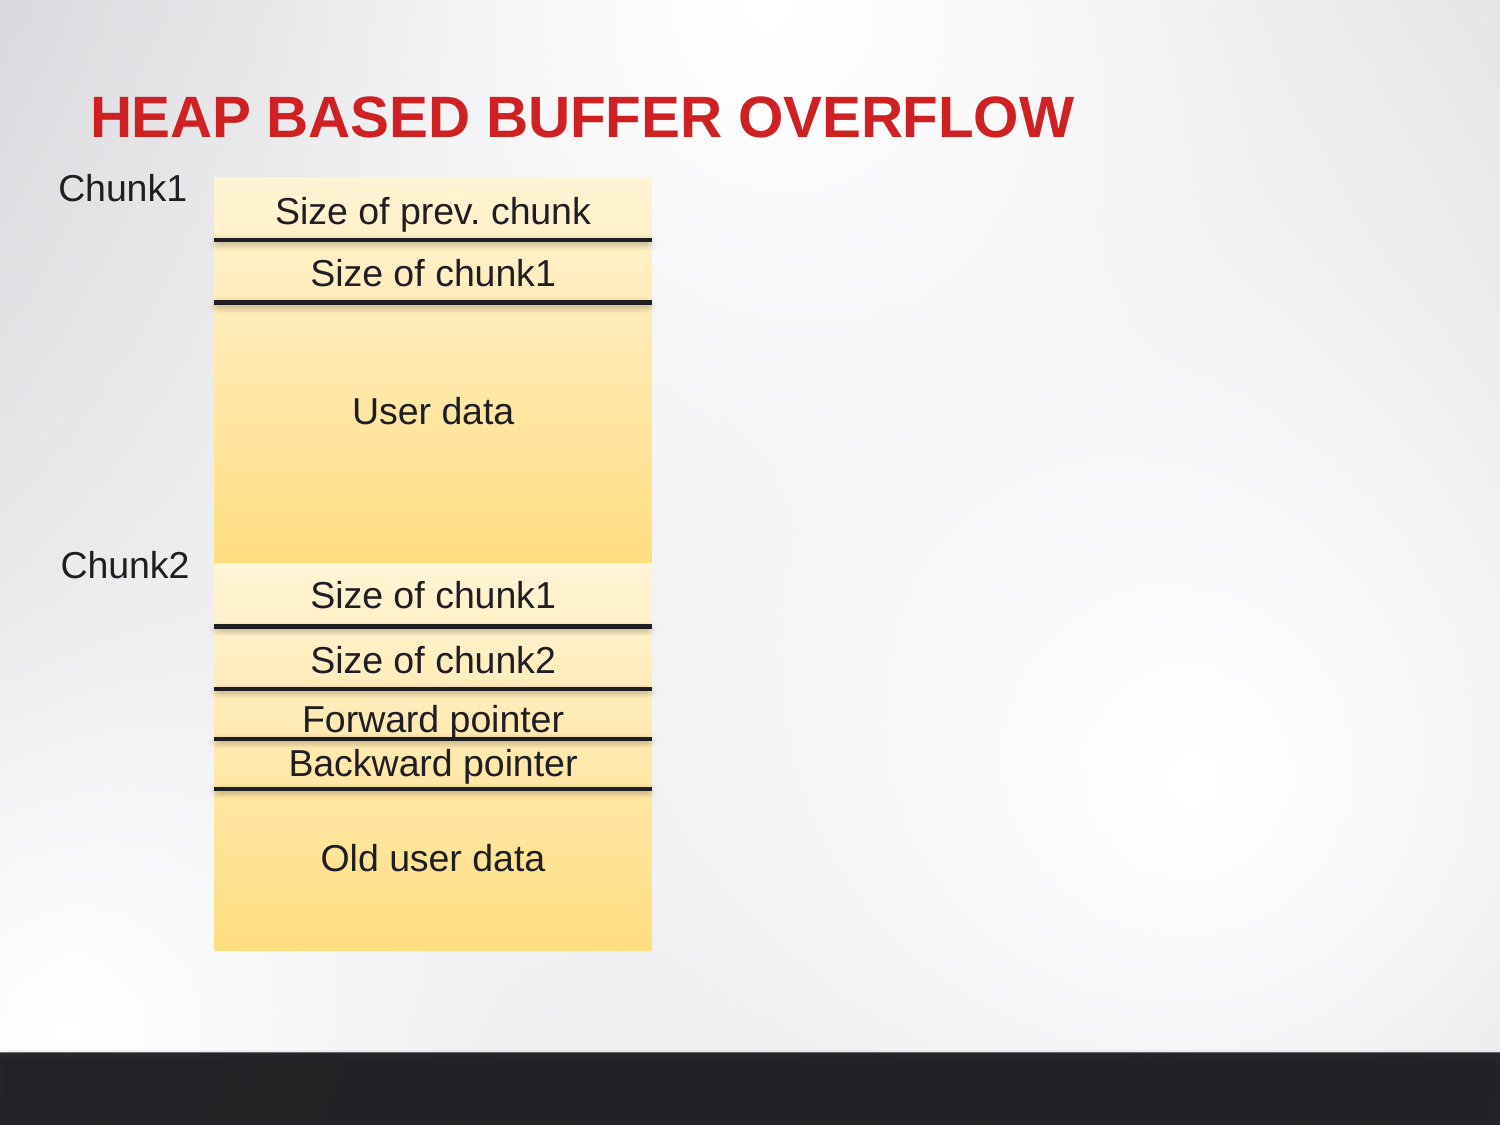

# Heap based buffer overflow
Chunk1

Size of prev. chunk
Size of chunk1
User data

Size of chunk1
Size of chunk2
Forward pointer
Backward pointer
Old user data
Chunk2